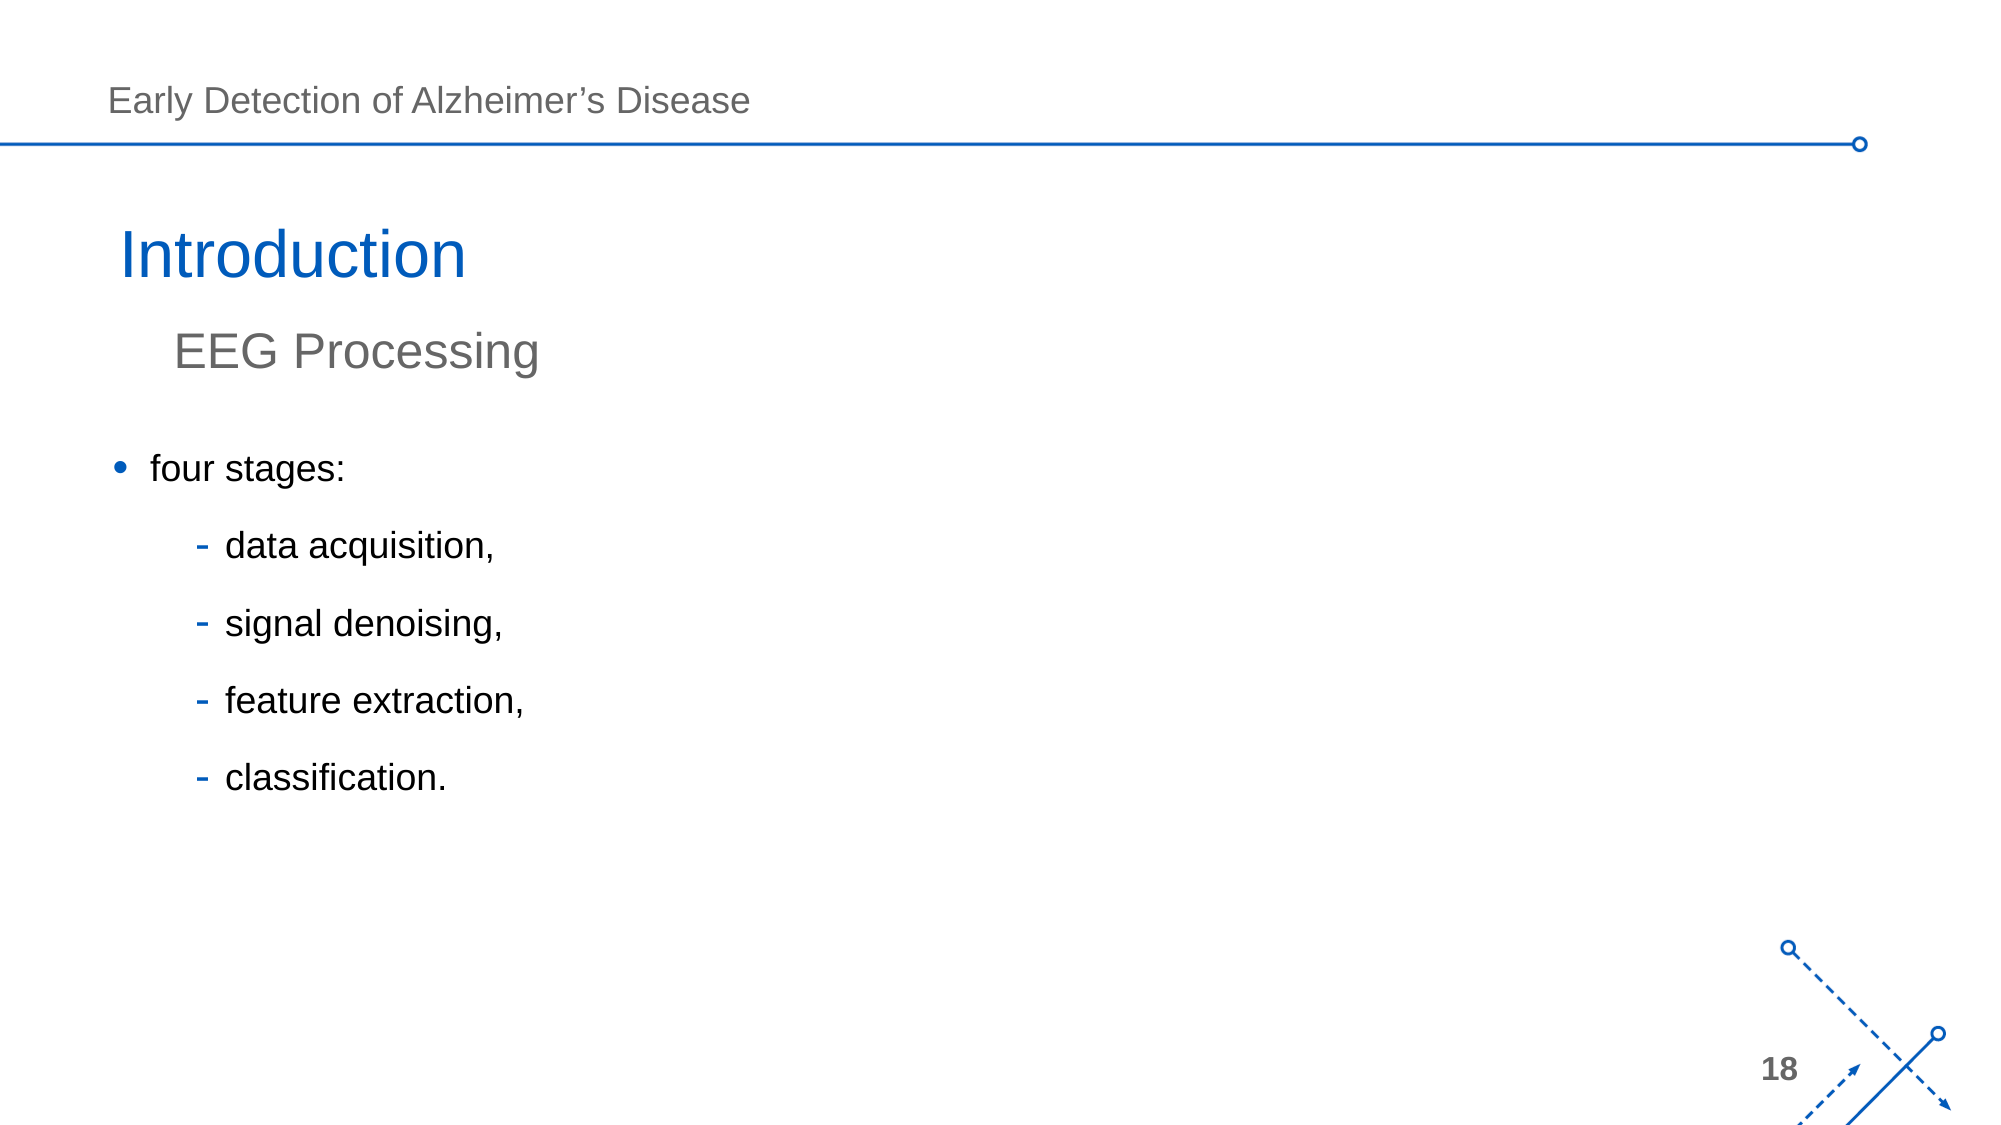

# Introduction
EEG Processing
four stages:
data acquisition,
signal denoising,
feature extraction,
classification.